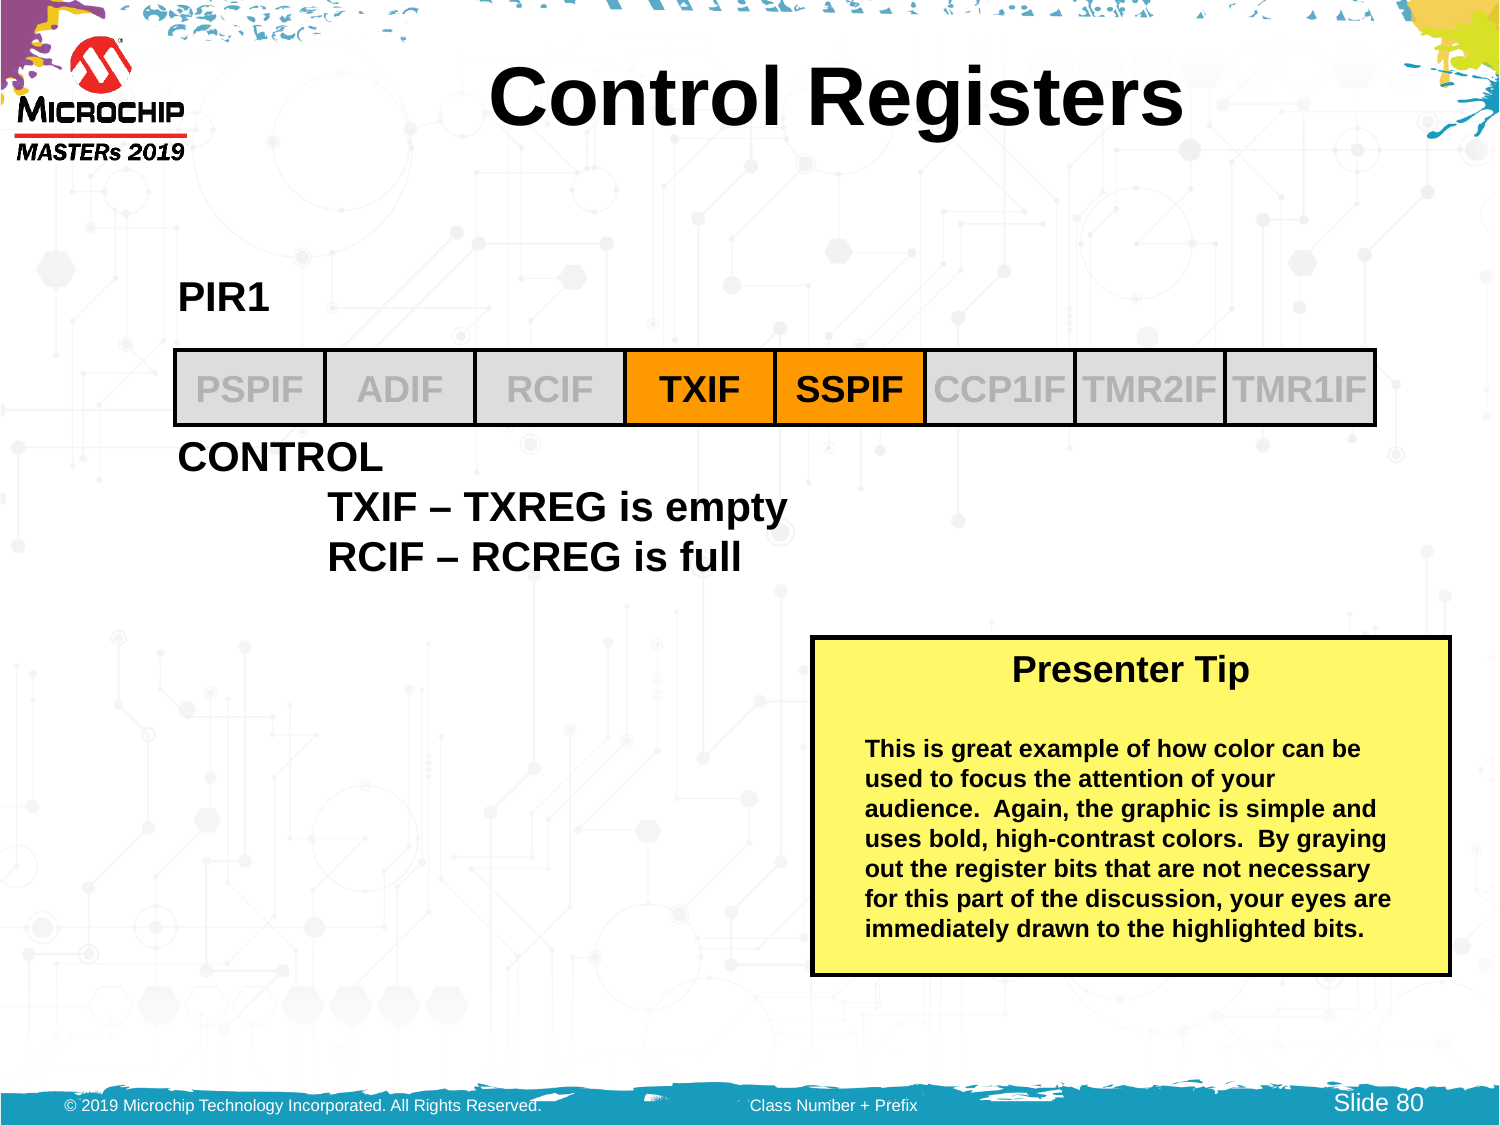

# Control Registers
PIR1
PSPIF
ADIF
RCIF
TXIF
SSPIF
CCP1IF
TMR2IF
TMR1IF
CONTROL
	TXIF – TXREG is empty
	RCIF – RCREG is full
Presenter Tip
This is great example of how color can be used to focus the attention of your audience.  Again, the graphic is simple and uses bold, high-contrast colors.  By graying out the register bits that are not necessary for this part of the discussion, your eyes are immediately drawn to the highlighted bits.